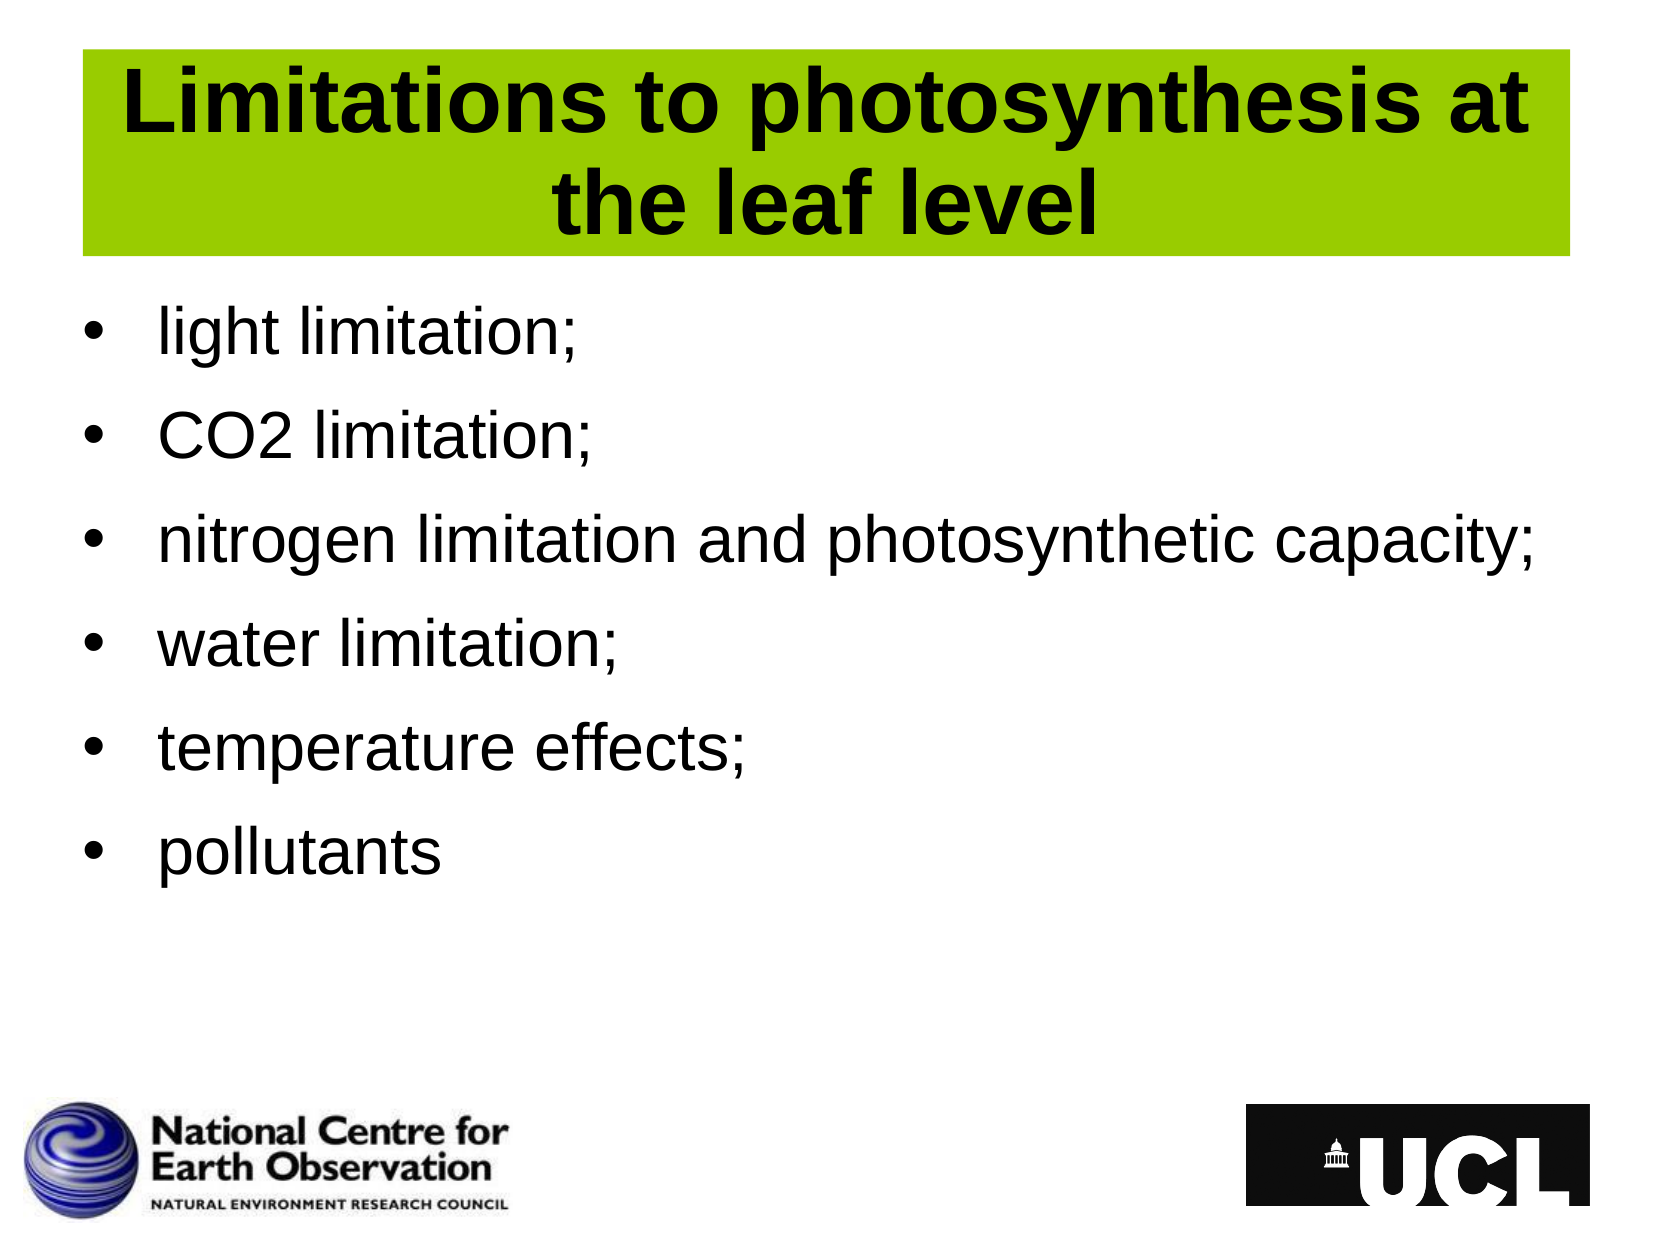

# Limitations to photosynthesis at the leaf level
light limitation;
CO2 limitation;
nitrogen limitation and photosynthetic capacity;
water limitation;
temperature effects;
pollutants